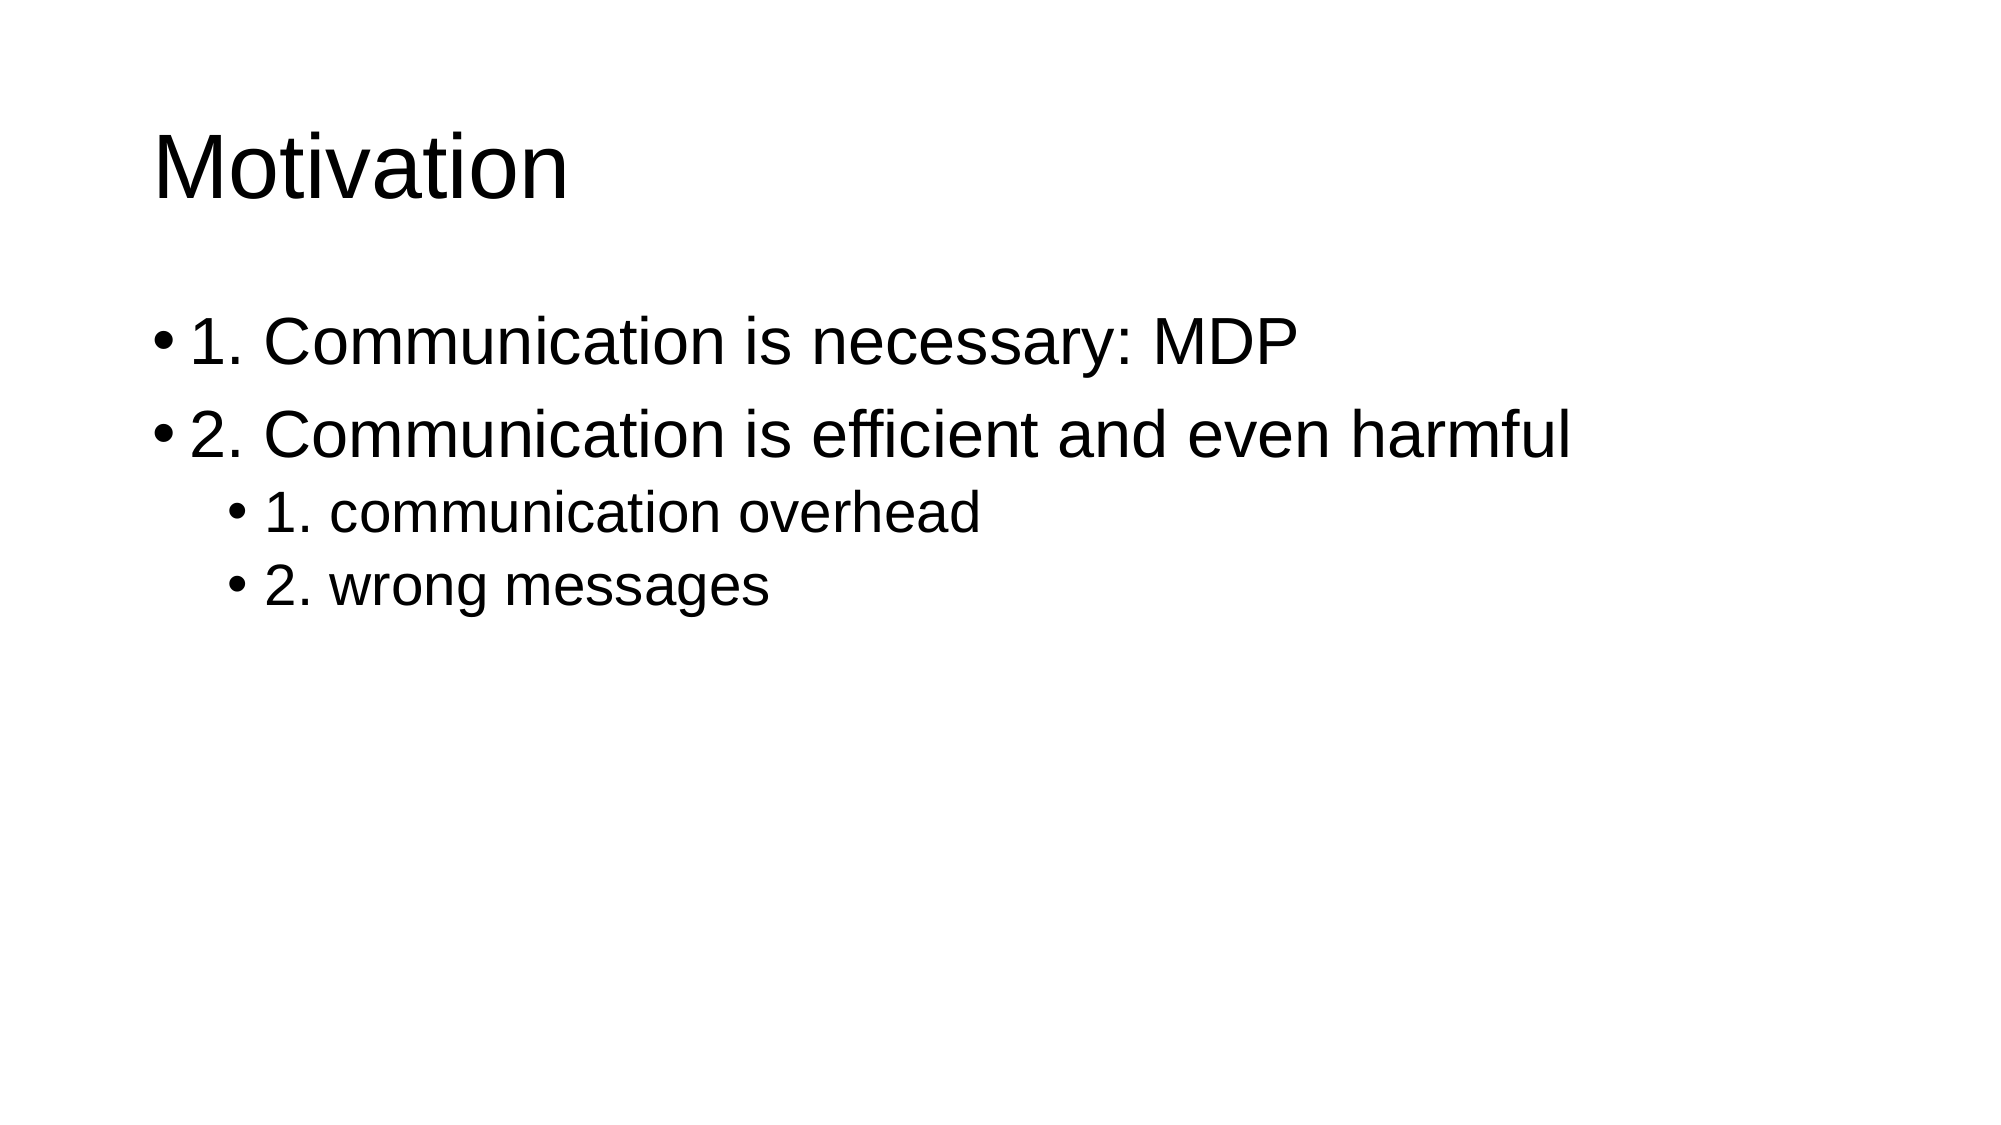

# Motivation
1. Communication is necessary: MDP
2. Communication is efficient and even harmful
1. communication overhead
2. wrong messages